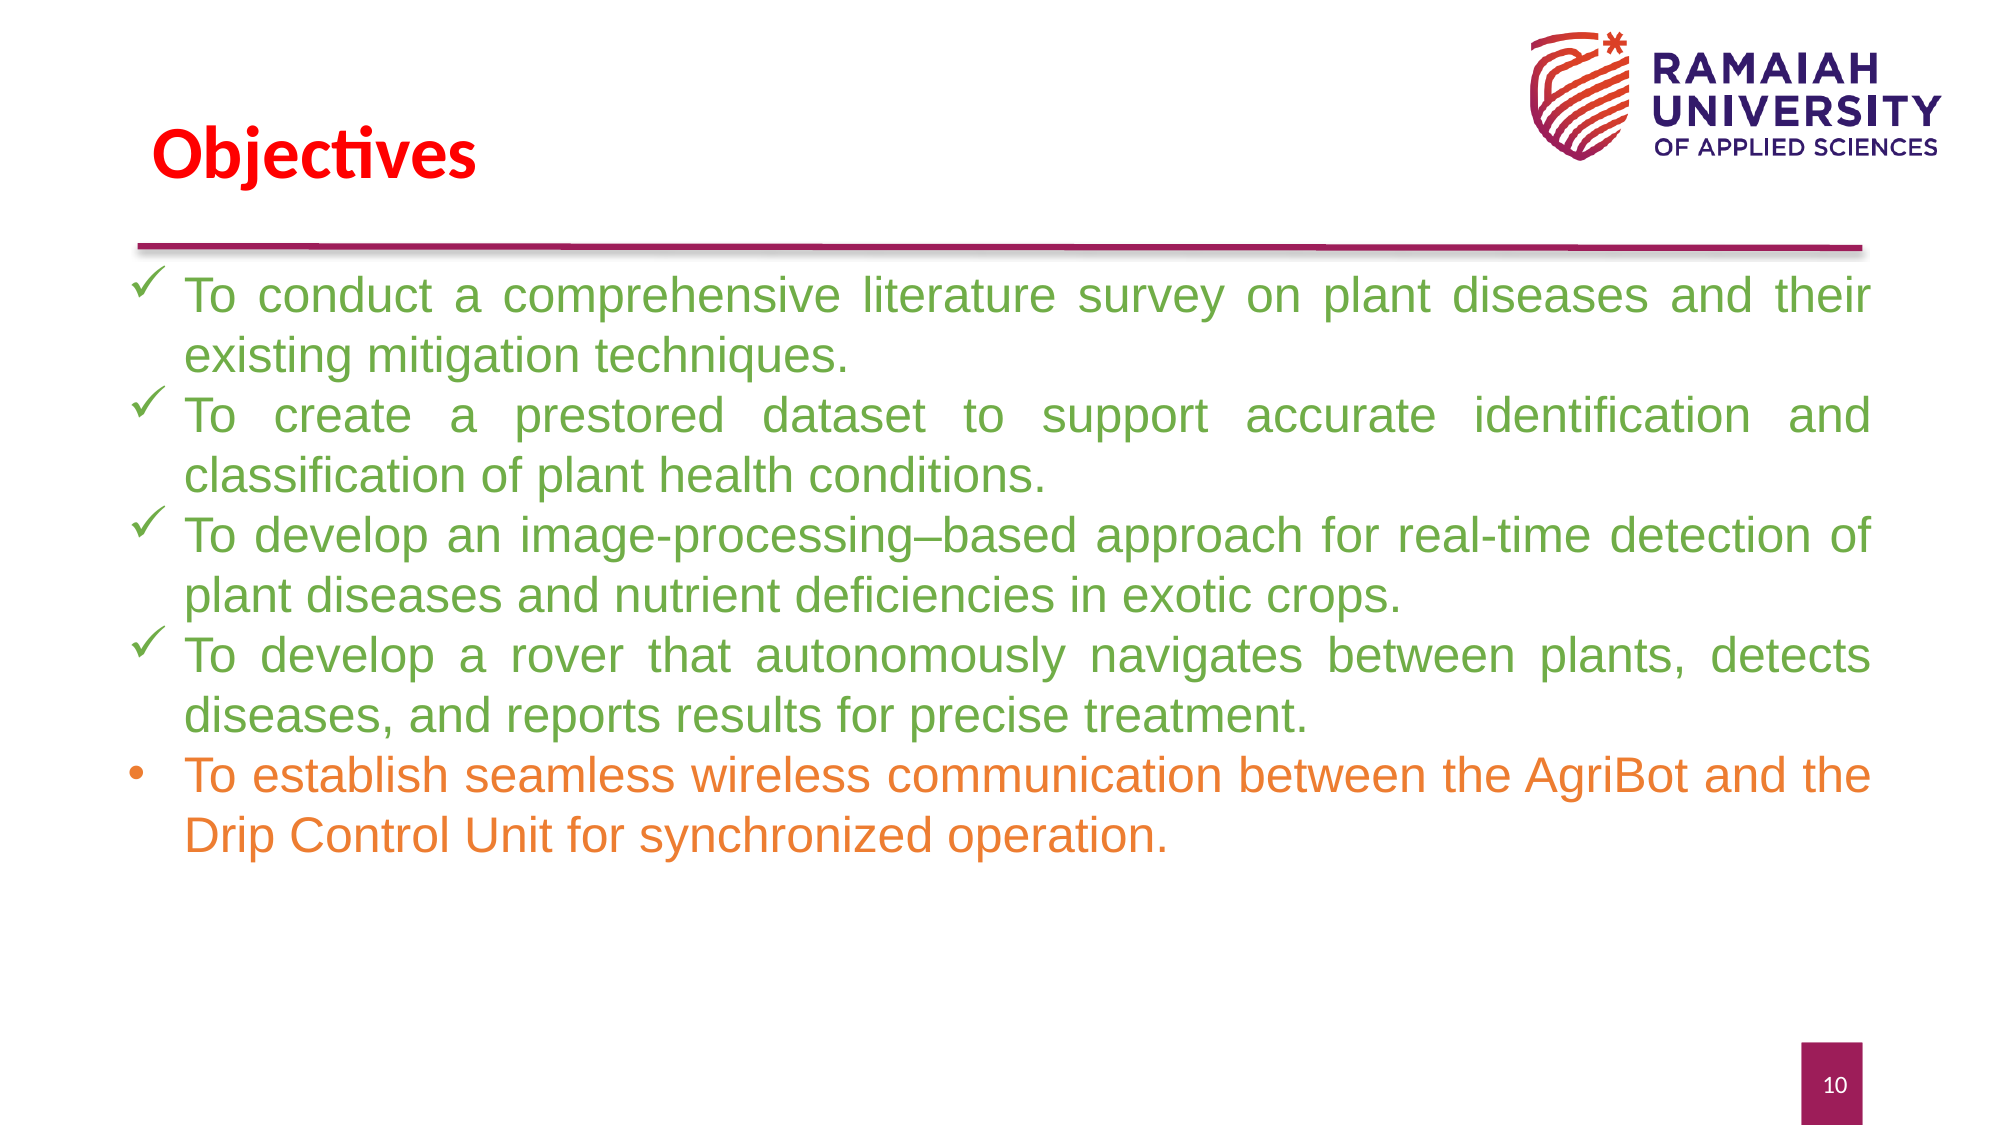

# Objectives
To conduct a comprehensive literature survey on plant diseases and their existing mitigation techniques.
To create a prestored dataset to support accurate identification and classification of plant health conditions.
To develop an image-processing–based approach for real-time detection of plant diseases and nutrient deficiencies in exotic crops.
To develop a rover that autonomously navigates between plants, detects diseases, and reports results for precise treatment.
To establish seamless wireless communication between the AgriBot and the Drip Control Unit for synchronized operation.